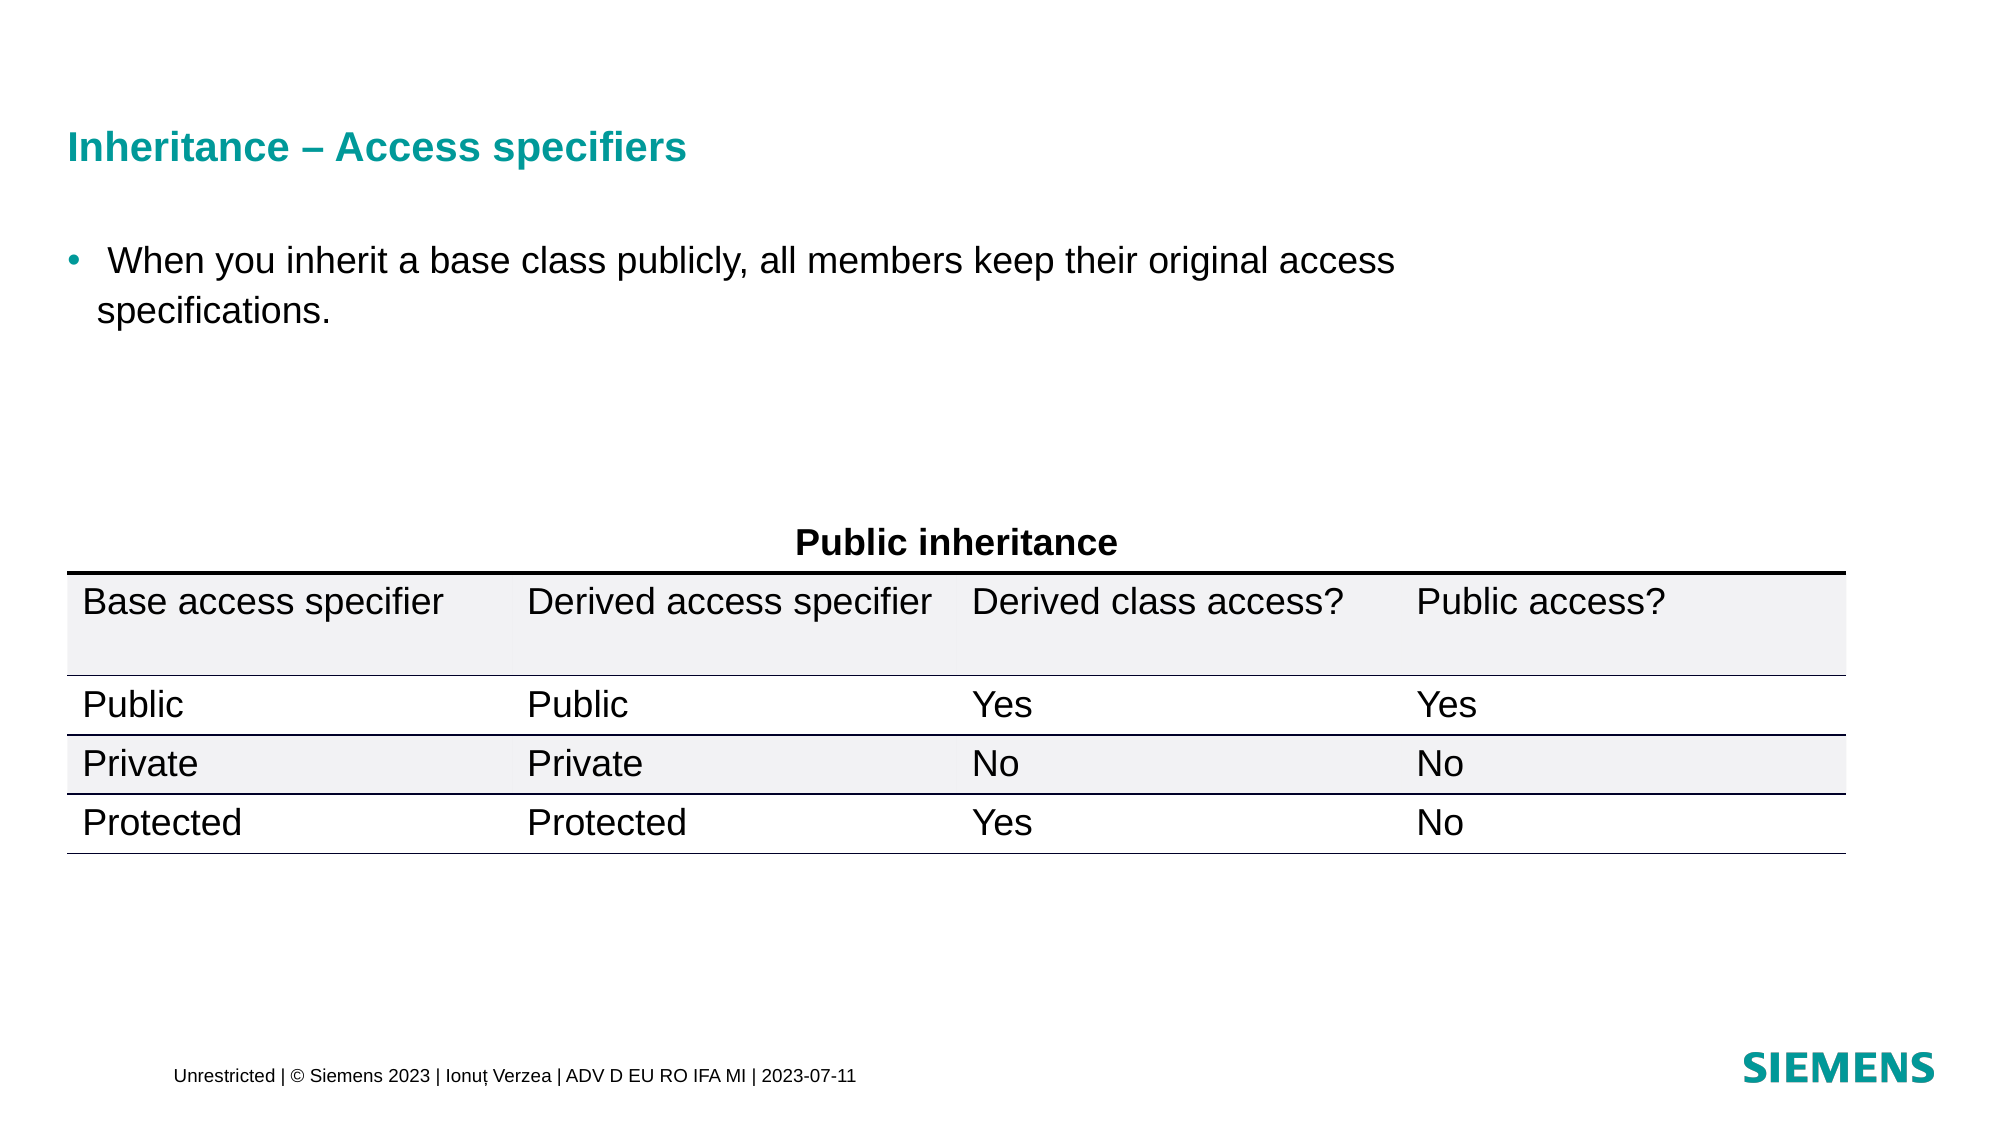

# Inheritance – Access specifiers
 When you inherit a base class publicly, all members keep their original access specifications.

| Public inheritance |  |  |  |
| --- | --- | --- | --- |
| Base access specifier | Derived access specifier | Derived class access? | Public access? |
| Public | Public | Yes | Yes |
| Private | Private | No | No |
| Protected | Protected | Yes | No |
Unrestricted | © Siemens 2023 | Ionuț Verzea | ADV D EU RO IFA MI | 2023-07-11